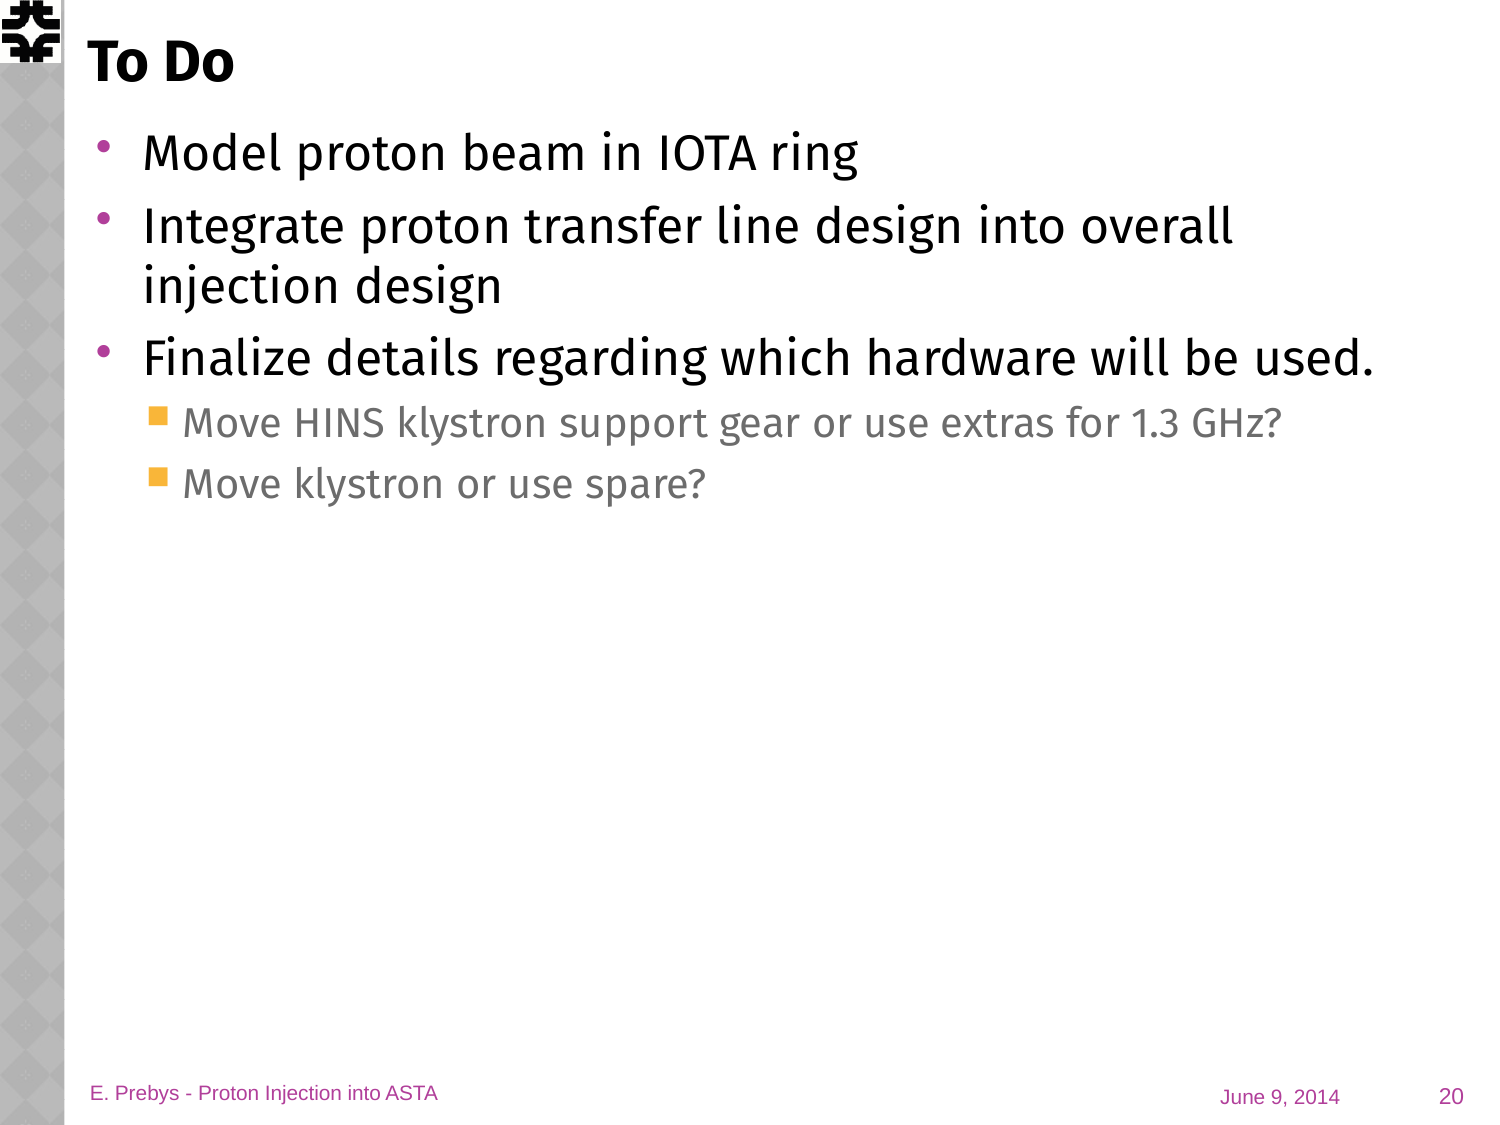

# To Do
Model proton beam in IOTA ring
Integrate proton transfer line design into overall injection design
Finalize details regarding which hardware will be used.
Move HINS klystron support gear or use extras for 1.3 GHz?
Move klystron or use spare?
20
E. Prebys - Proton Injection into ASTA
June 9, 2014